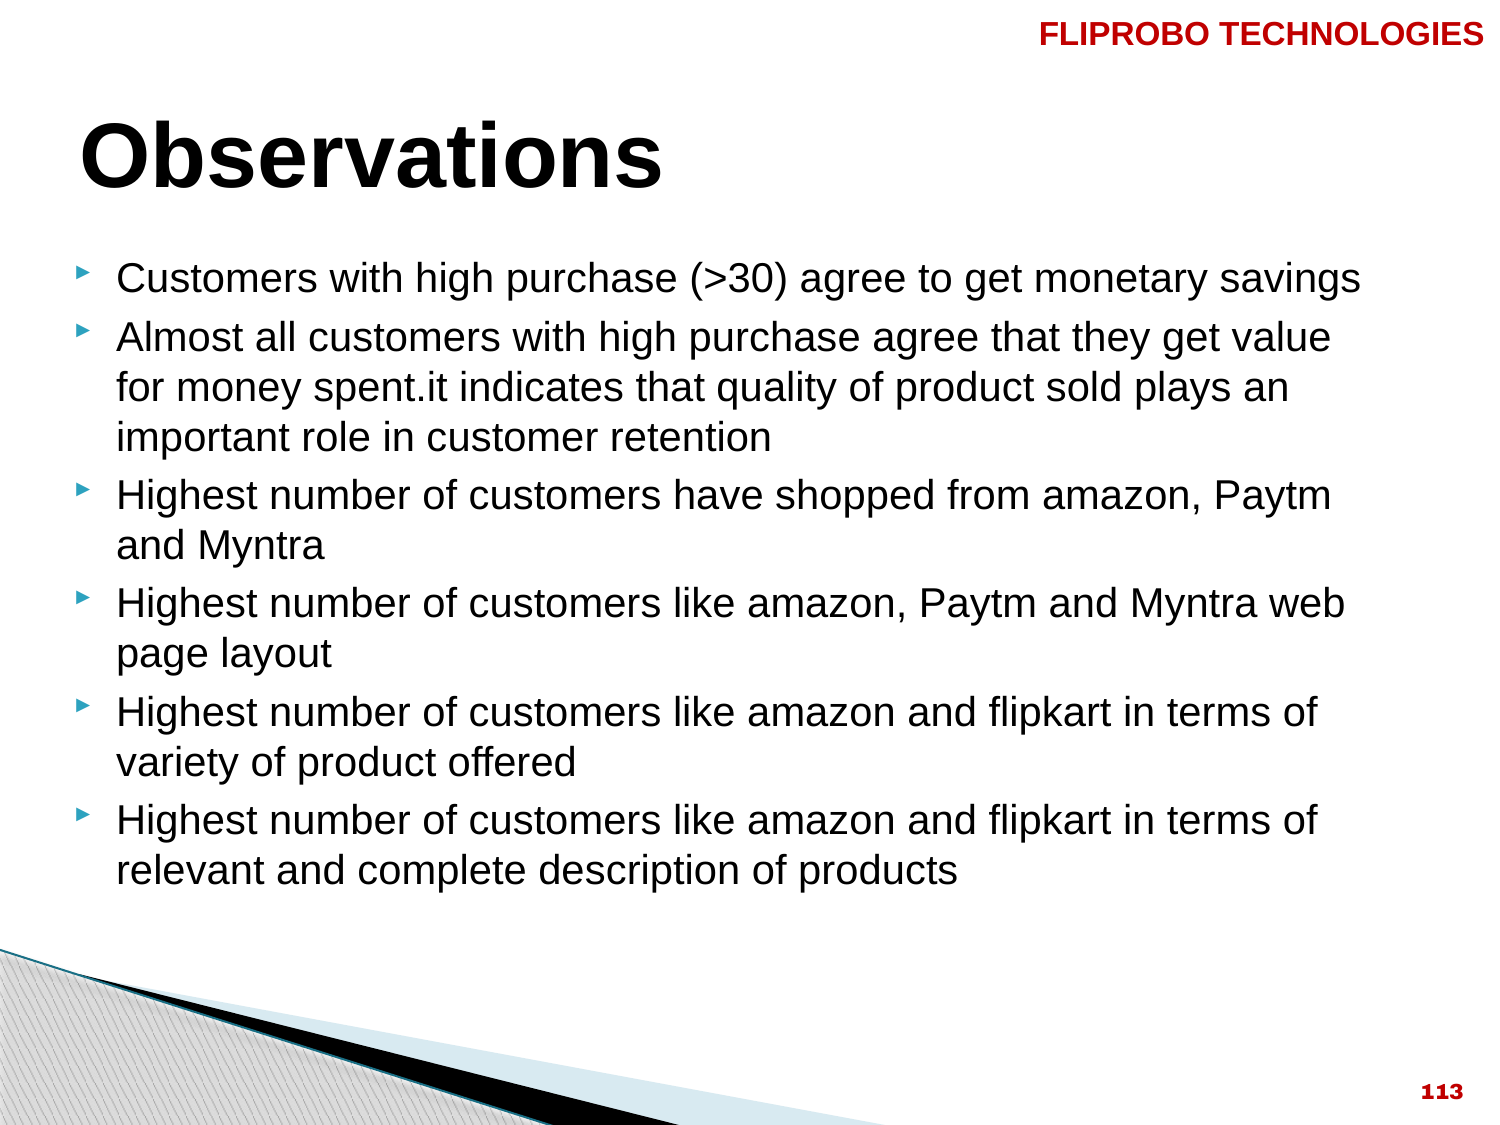

FLIPROBO TECHNOLOGIES
# Observations
Customers with high purchase (>30) agree to get monetary savings
Almost all customers with high purchase agree that they get value for money spent.it indicates that quality of product sold plays an important role in customer retention
Highest number of customers have shopped from amazon, Paytm and Myntra
Highest number of customers like amazon, Paytm and Myntra web page layout
Highest number of customers like amazon and flipkart in terms of variety of product offered
Highest number of customers like amazon and flipkart in terms of relevant and complete description of products

113